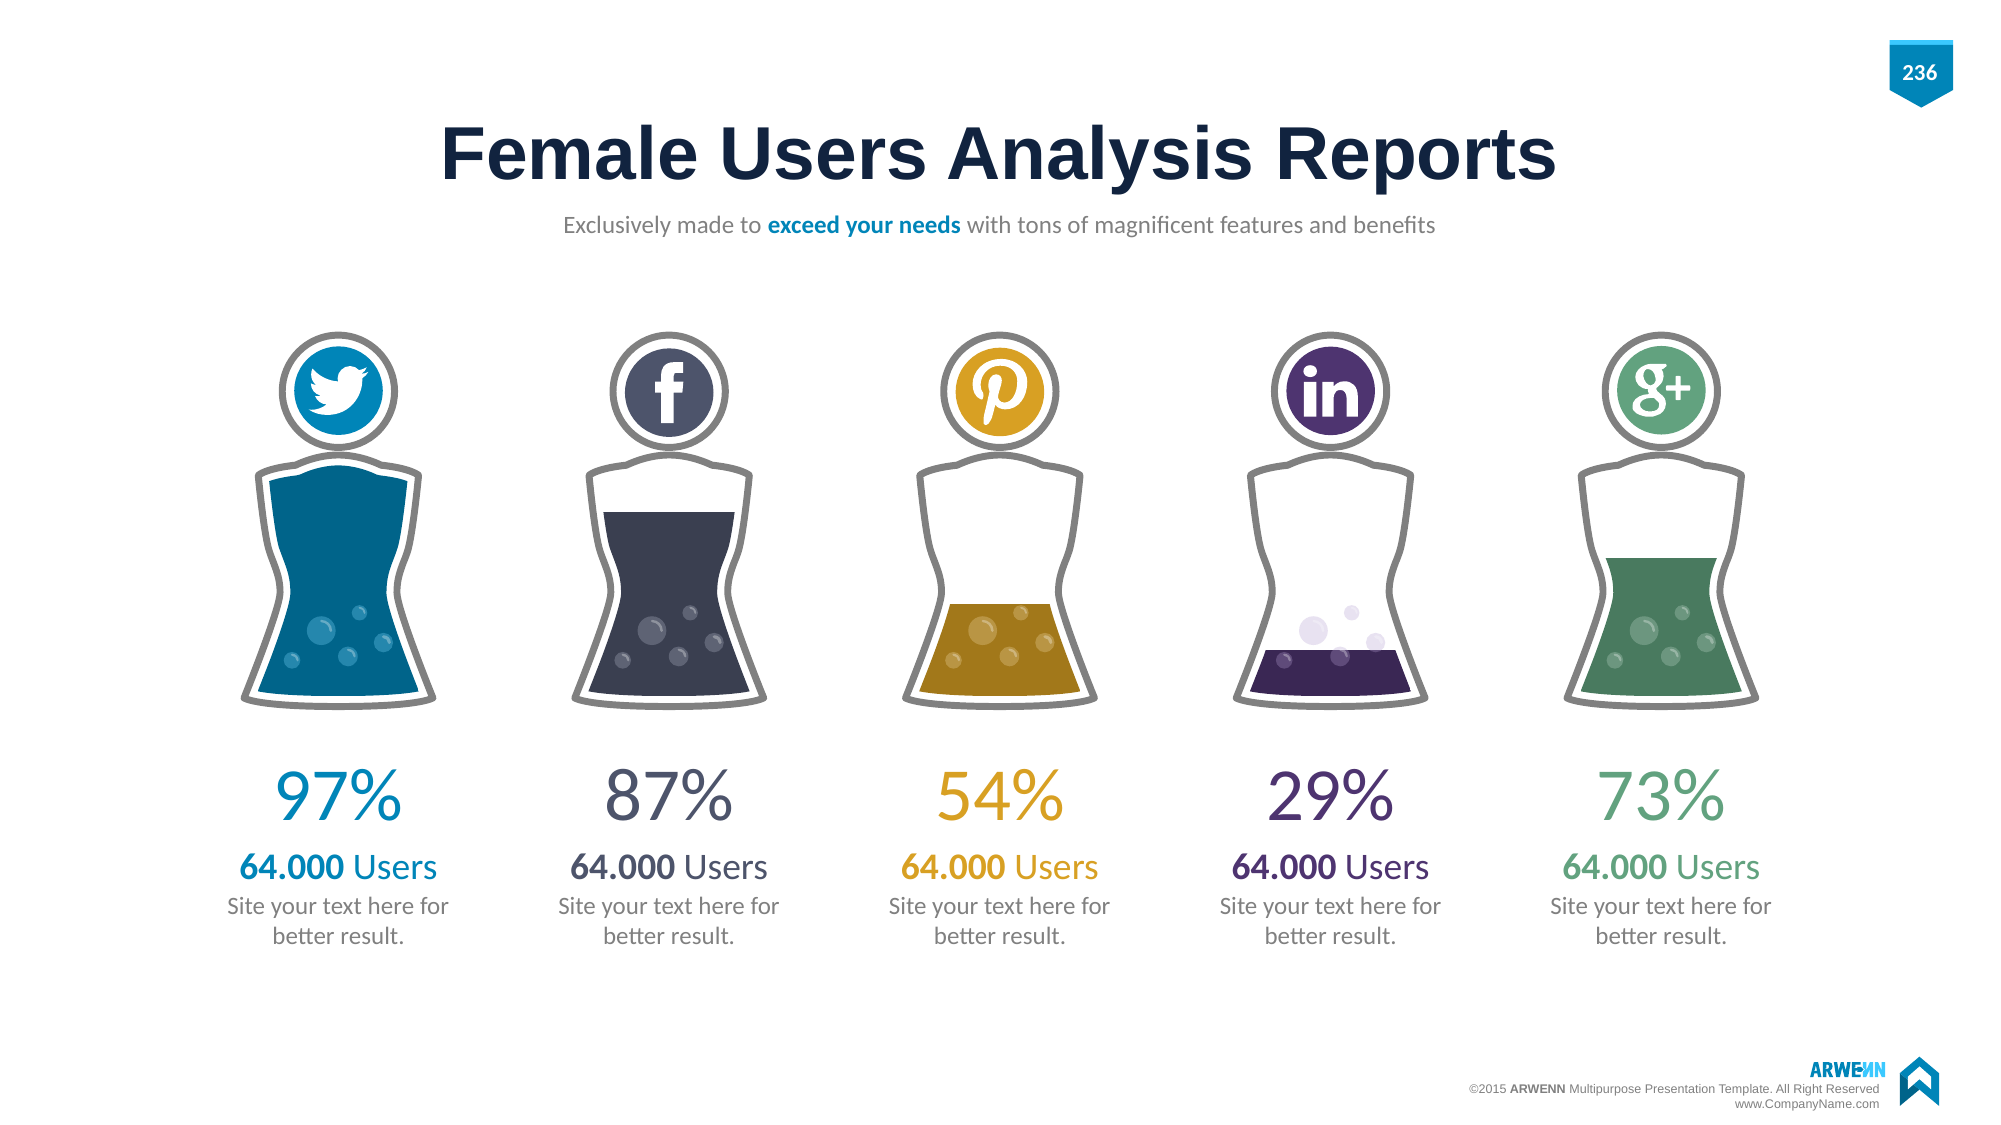

# Female Users Analysis Reports
Exclusively made to exceed your needs with tons of magnificent features and benefits

97%
87%
54%
29%
73%
64.000 Users
Site your text here for better result.
64.000 Users
Site your text here for better result.
64.000 Users
Site your text here for better result.
64.000 Users
Site your text here for better result.
64.000 Users
Site your text here for better result.